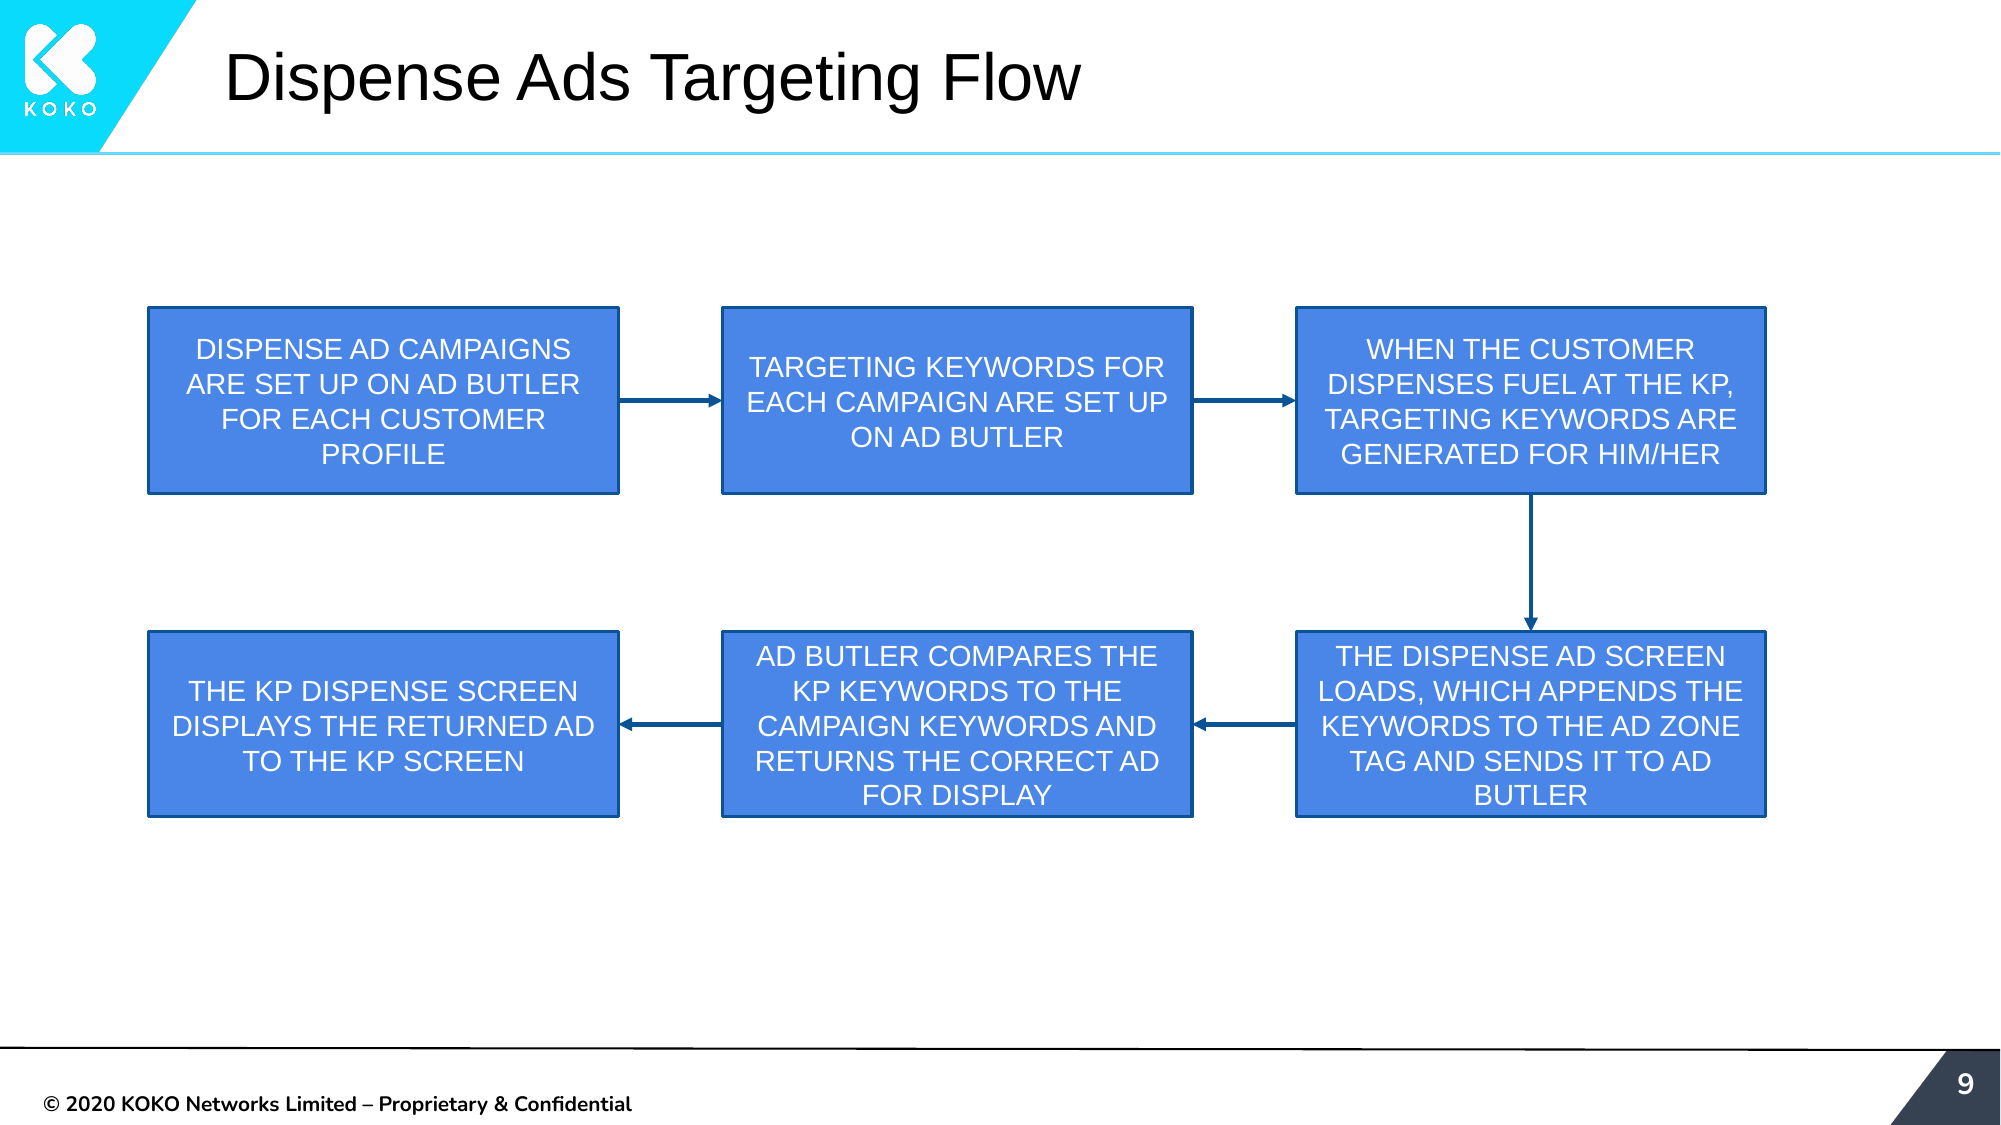

Dispense Ads Targeting Flow
DISPENSE AD CAMPAIGNS ARE SET UP ON AD BUTLER FOR EACH CUSTOMER PROFILE
TARGETING KEYWORDS FOR EACH CAMPAIGN ARE SET UP ON AD BUTLER
WHEN THE CUSTOMER DISPENSES FUEL AT THE KP, TARGETING KEYWORDS ARE GENERATED FOR HIM/HER
THE KP DISPENSE SCREEN DISPLAYS THE RETURNED AD TO THE KP SCREEN
AD BUTLER COMPARES THE KP KEYWORDS TO THE CAMPAIGN KEYWORDS AND RETURNS THE CORRECT AD FOR DISPLAY
THE DISPENSE AD SCREEN LOADS, WHICH APPENDS THE KEYWORDS TO THE AD ZONE TAG AND SENDS IT TO AD BUTLER
9